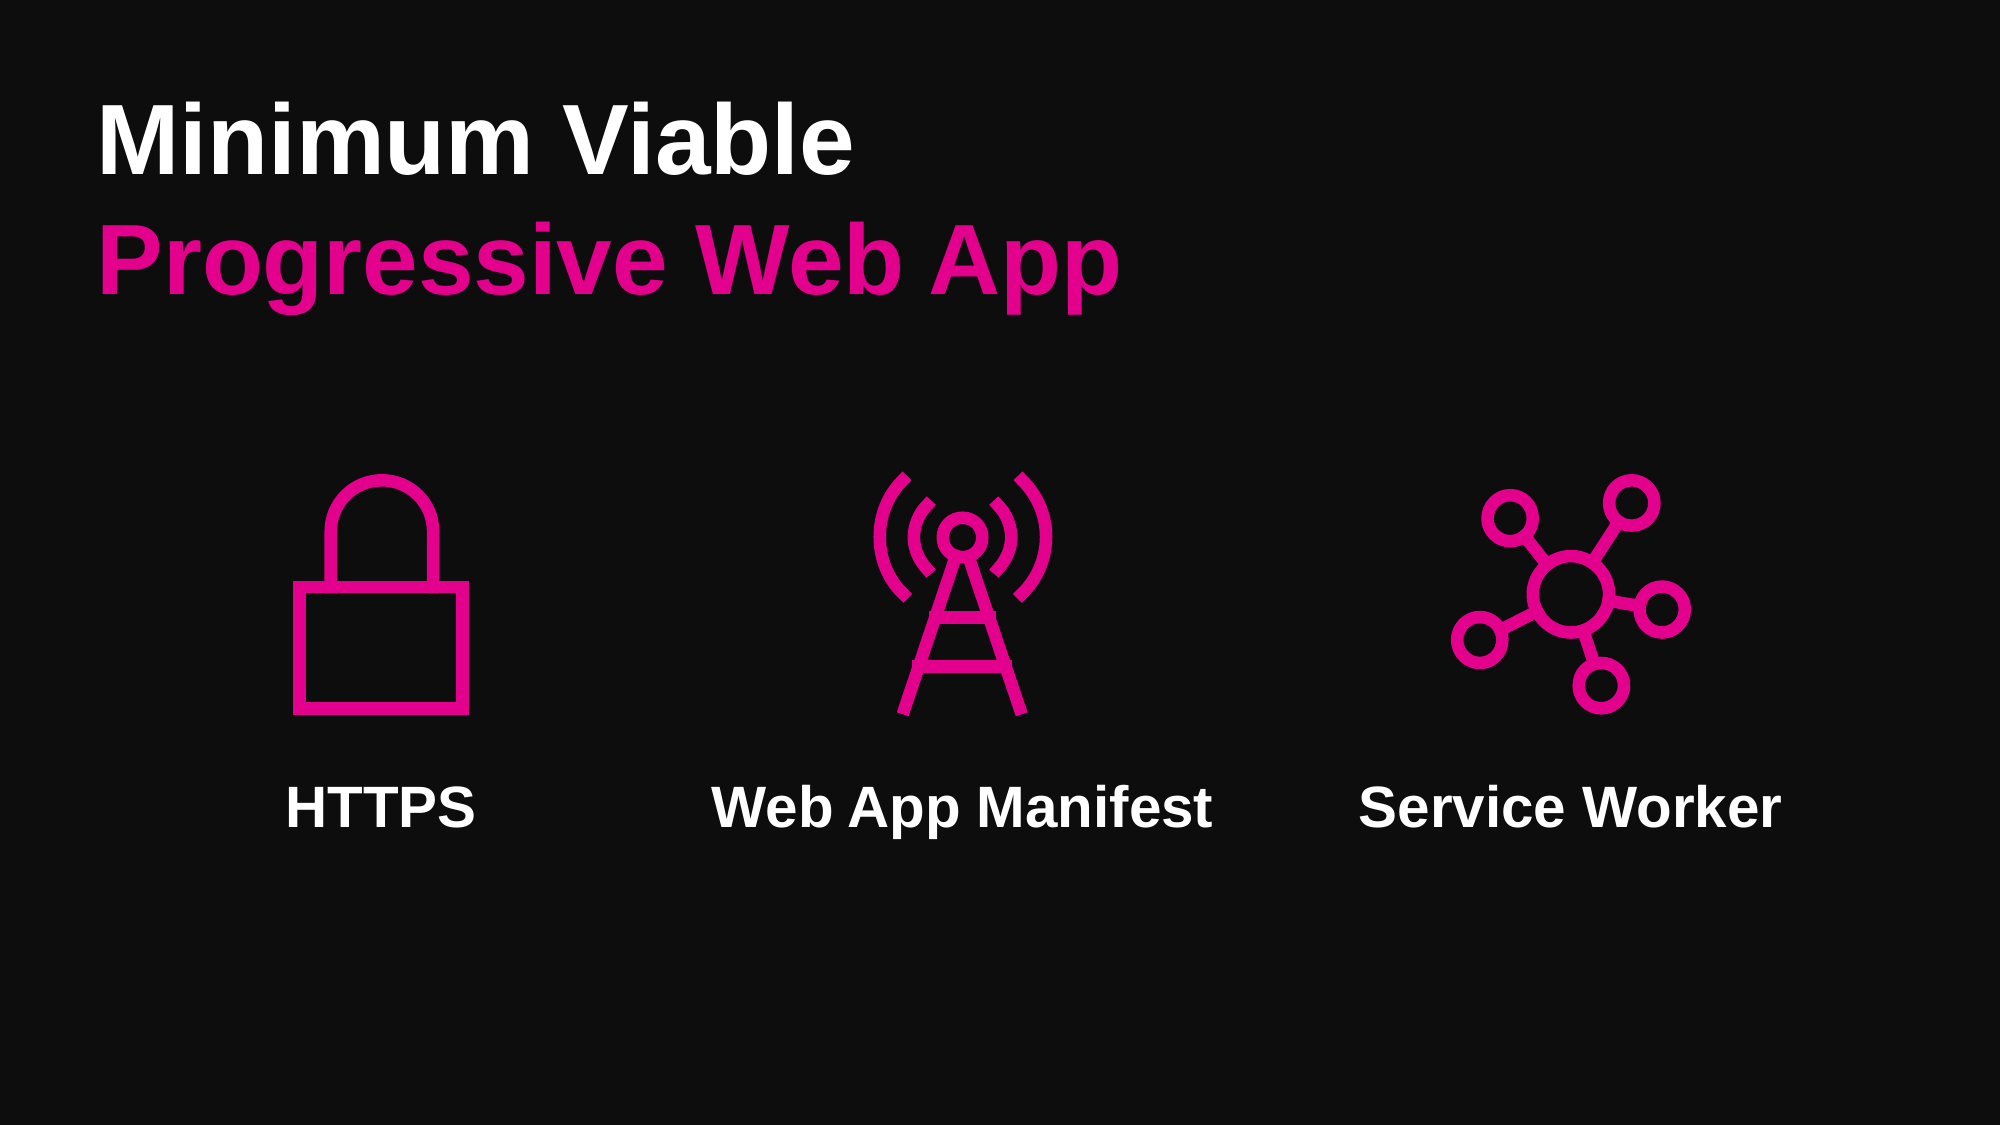

# Minimum Viable Progressive Web App

HTTPS
Web App Manifest
Service Worker